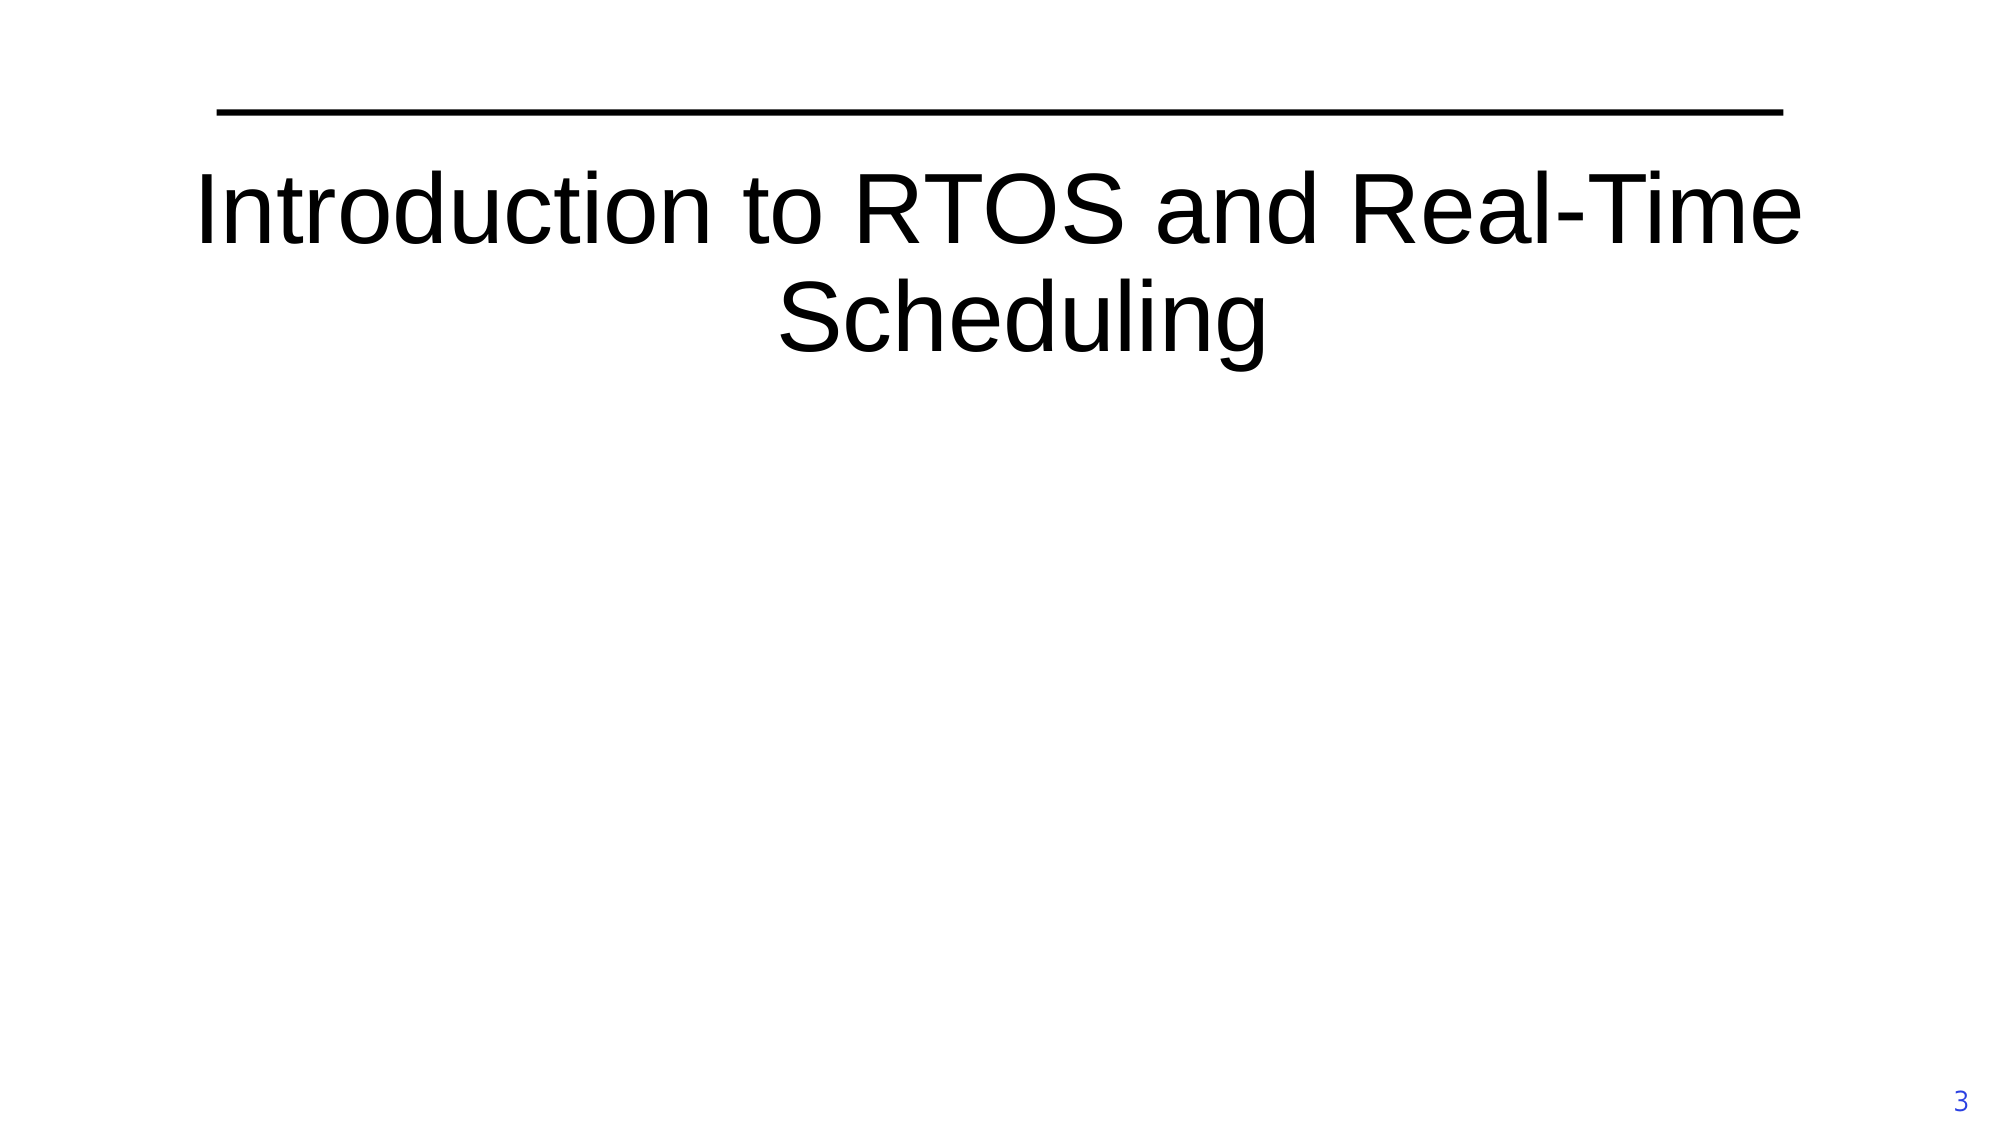

#
Introduction to RTOS and Real-Time Scheduling